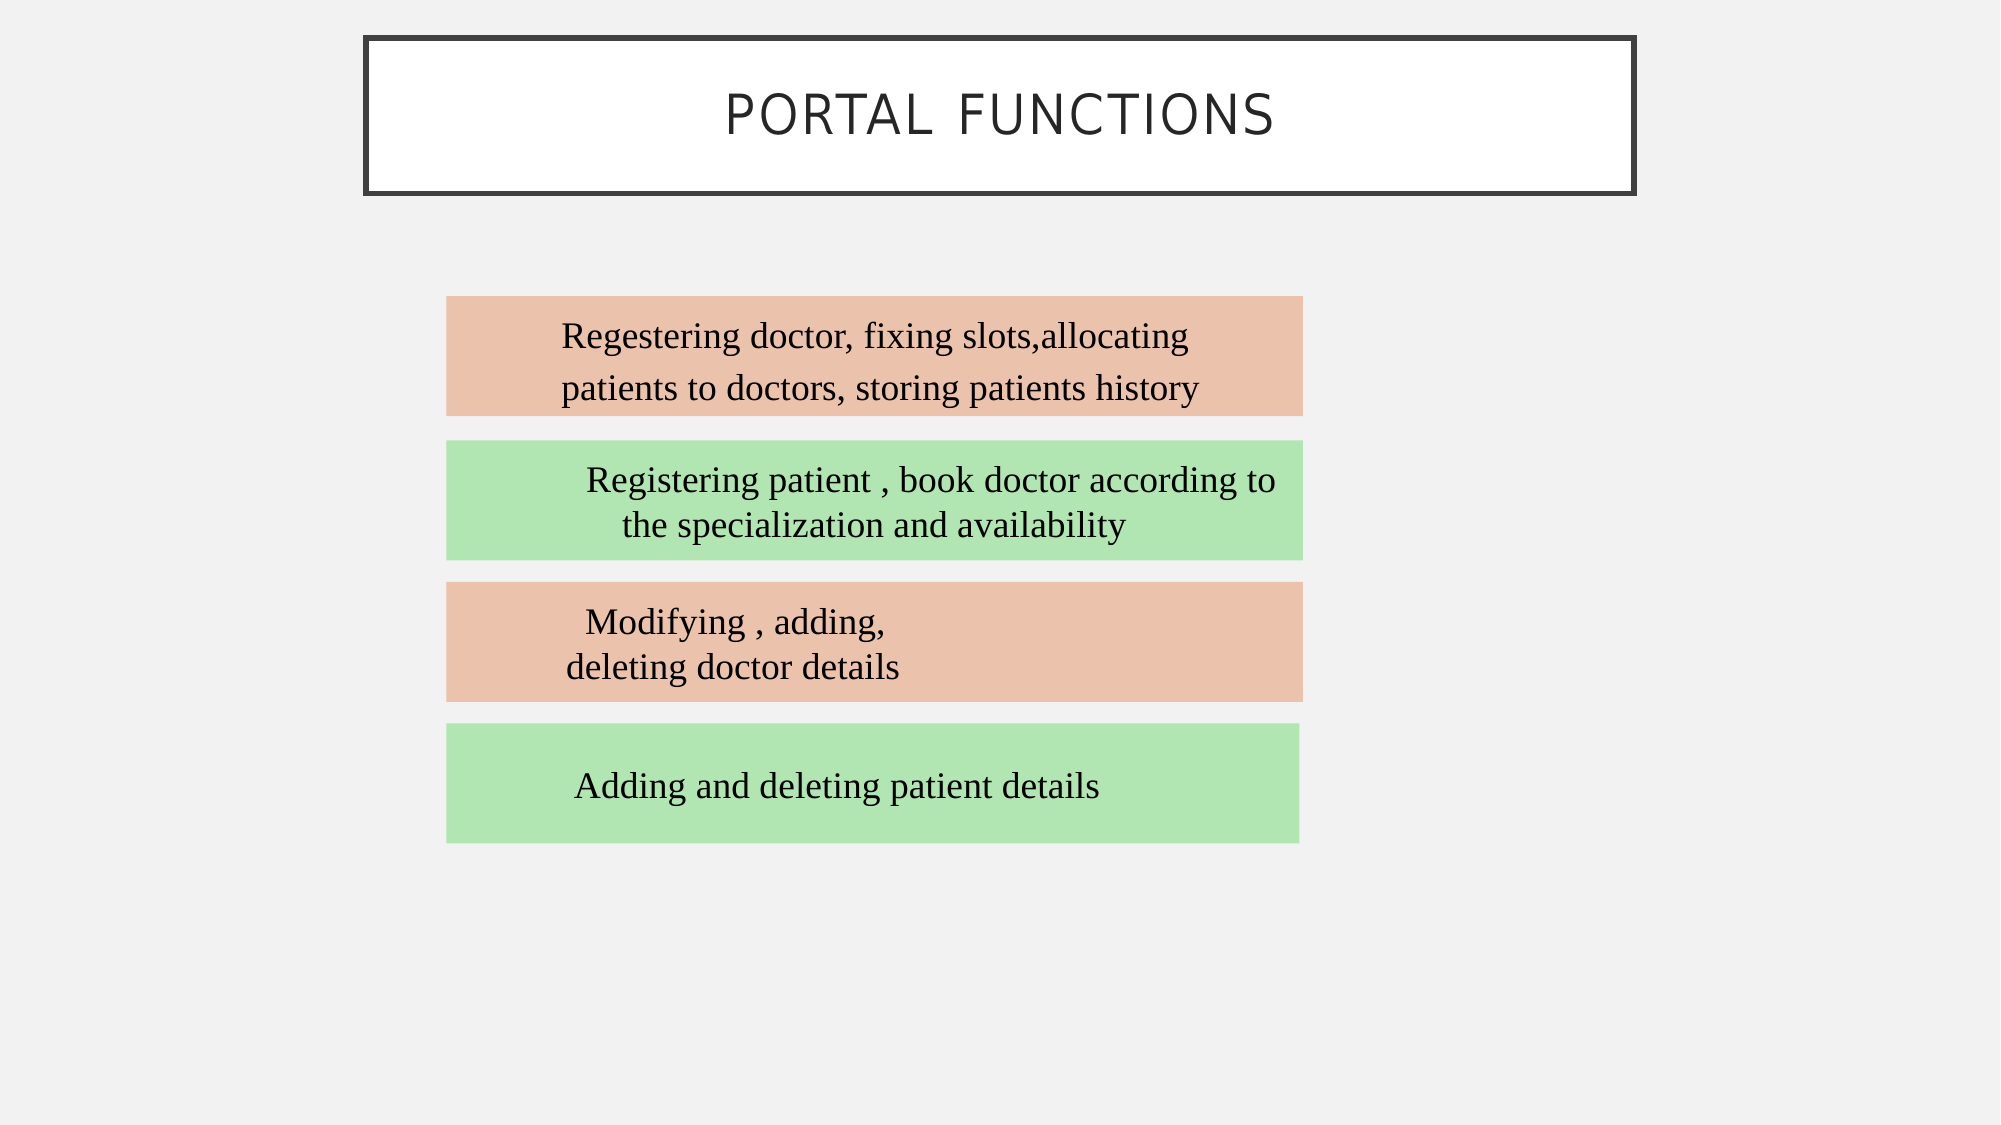

# Portal functions

Regestering doctor, fixing slots,allocating patients to doctors, storing patients history

            Registering patient , book doctor according to the specialization and availability
           Modifying , adding,
           deleting doctor details
          Adding and deleting patient details